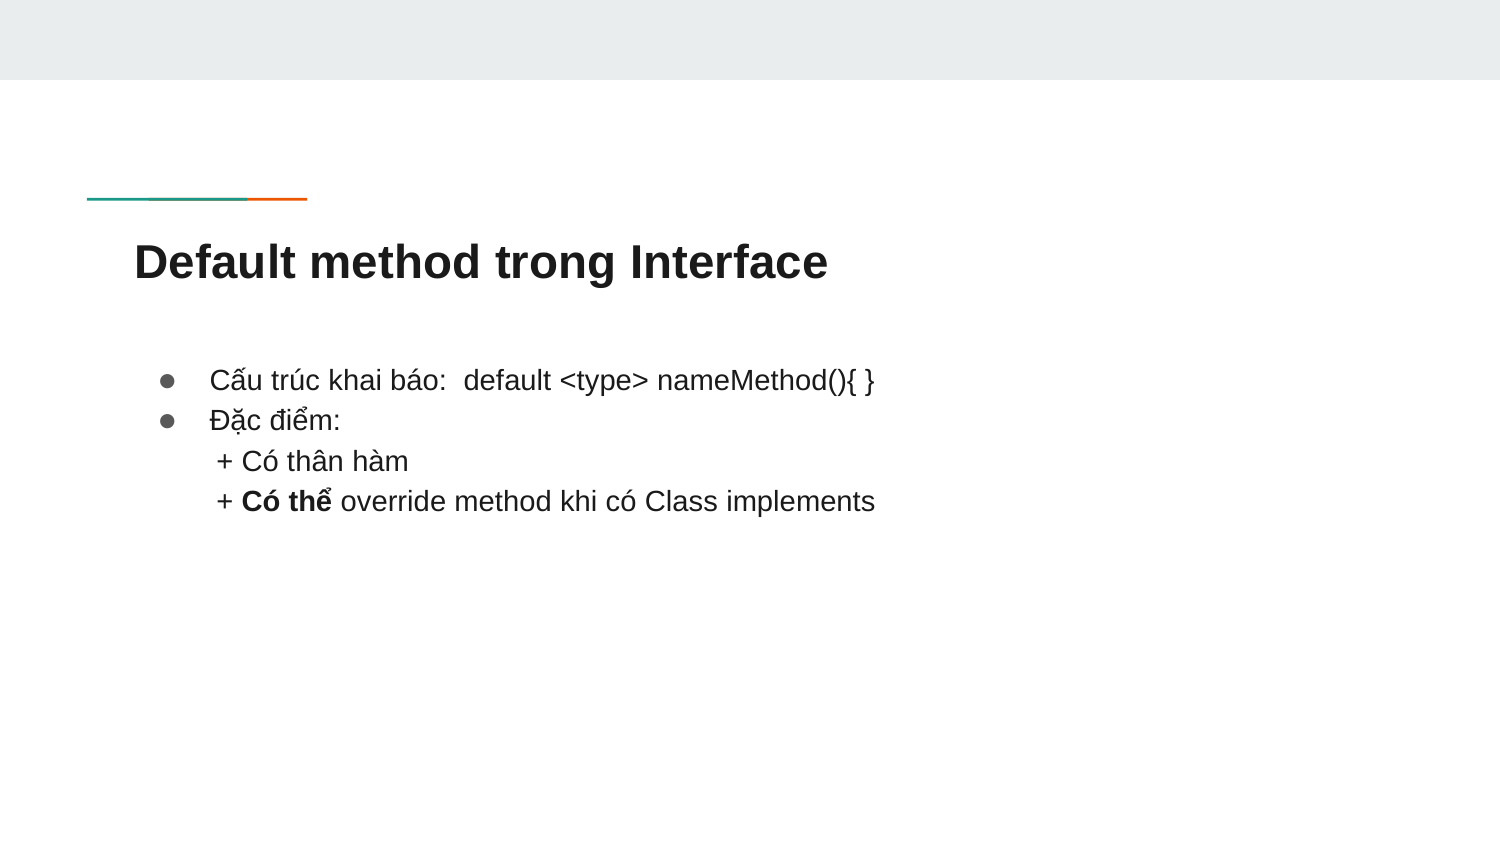

# Default method trong Interface
Cấu trúc khai báo:  default <type> nameMethod(){ }
Đặc điểm:
       + Có thân hàm
       + Có thể override method khi có Class implements